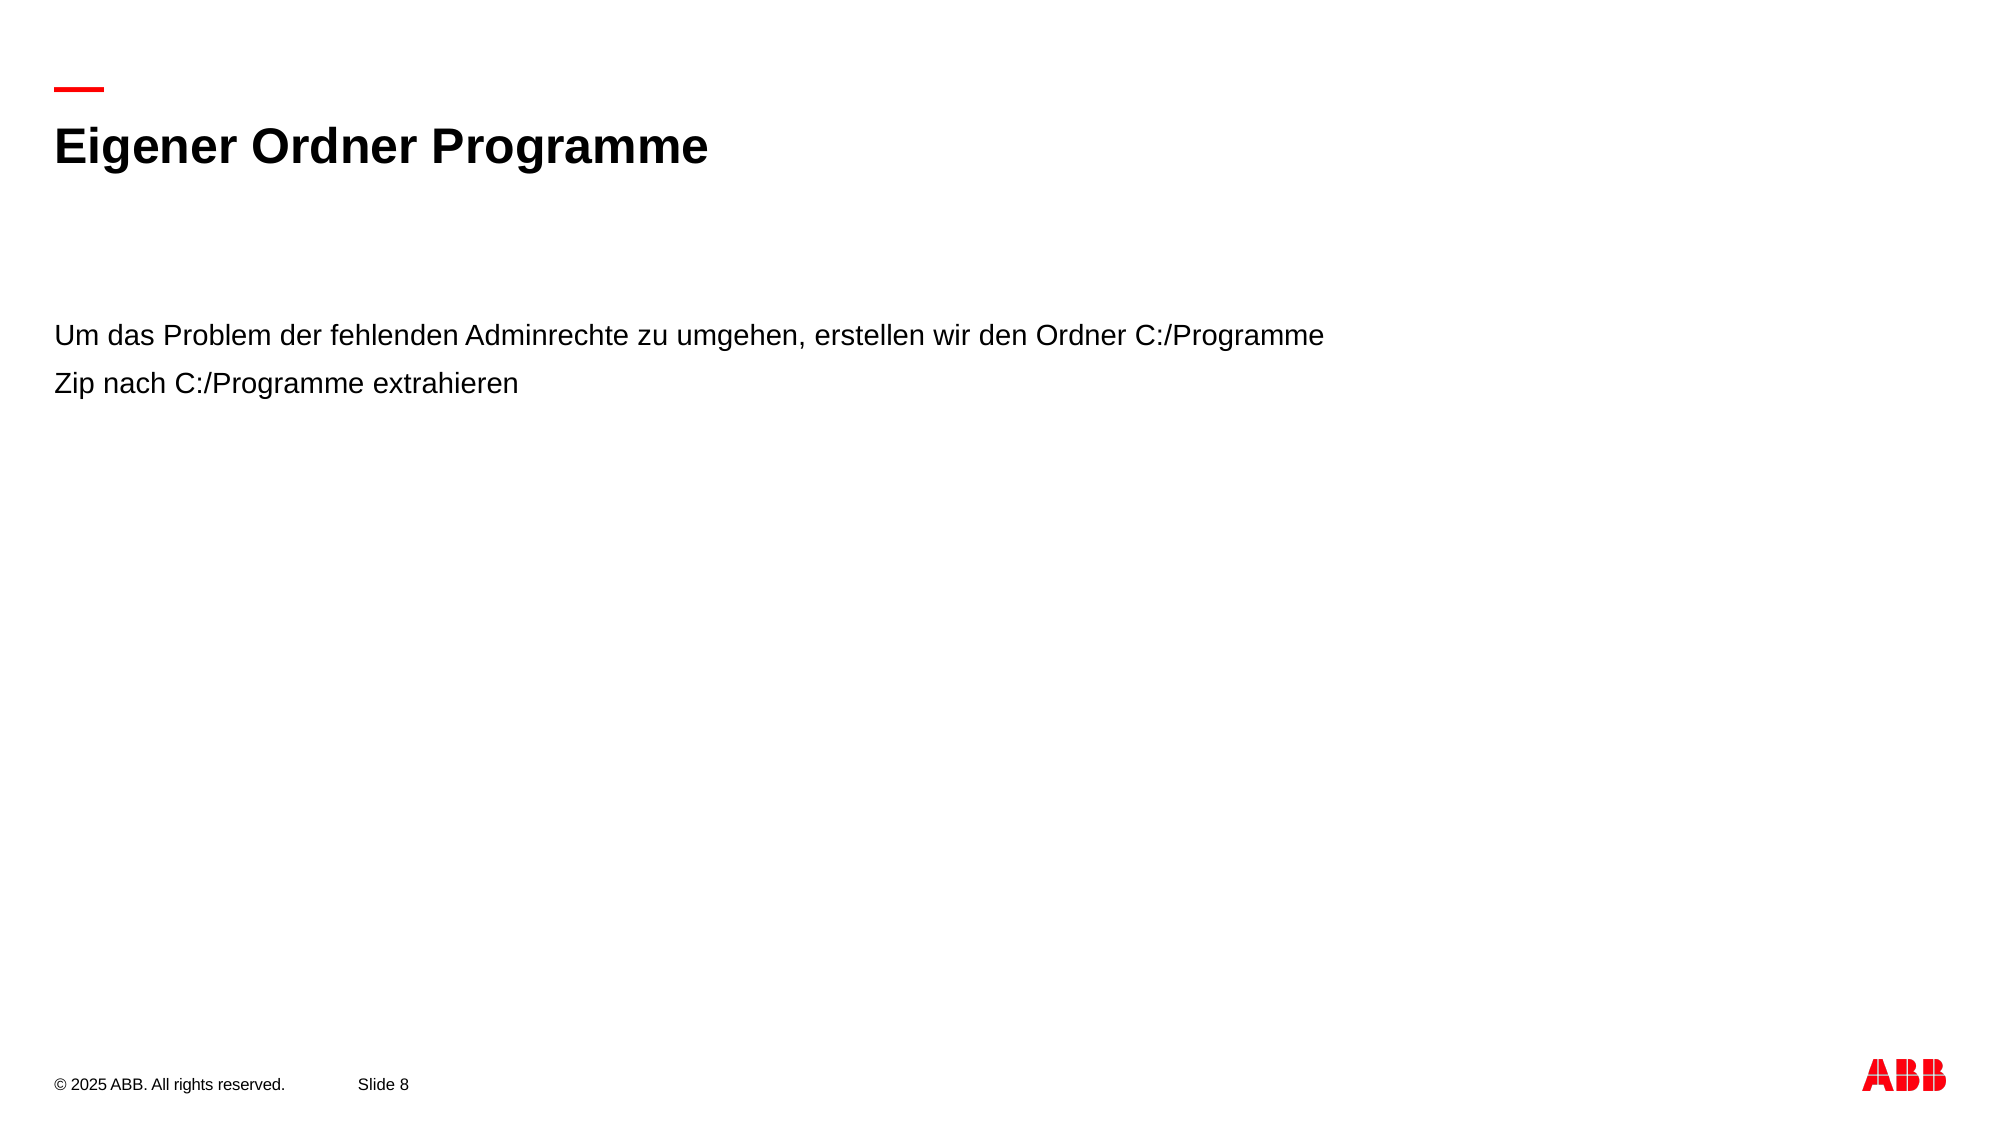

# Eigener Ordner Programme

Um das Problem der fehlenden Adminrechte zu umgehen, erstellen wir den Ordner C:/Programme
Zip nach C:/Programme extrahieren

September 7, 2025
Slide 8